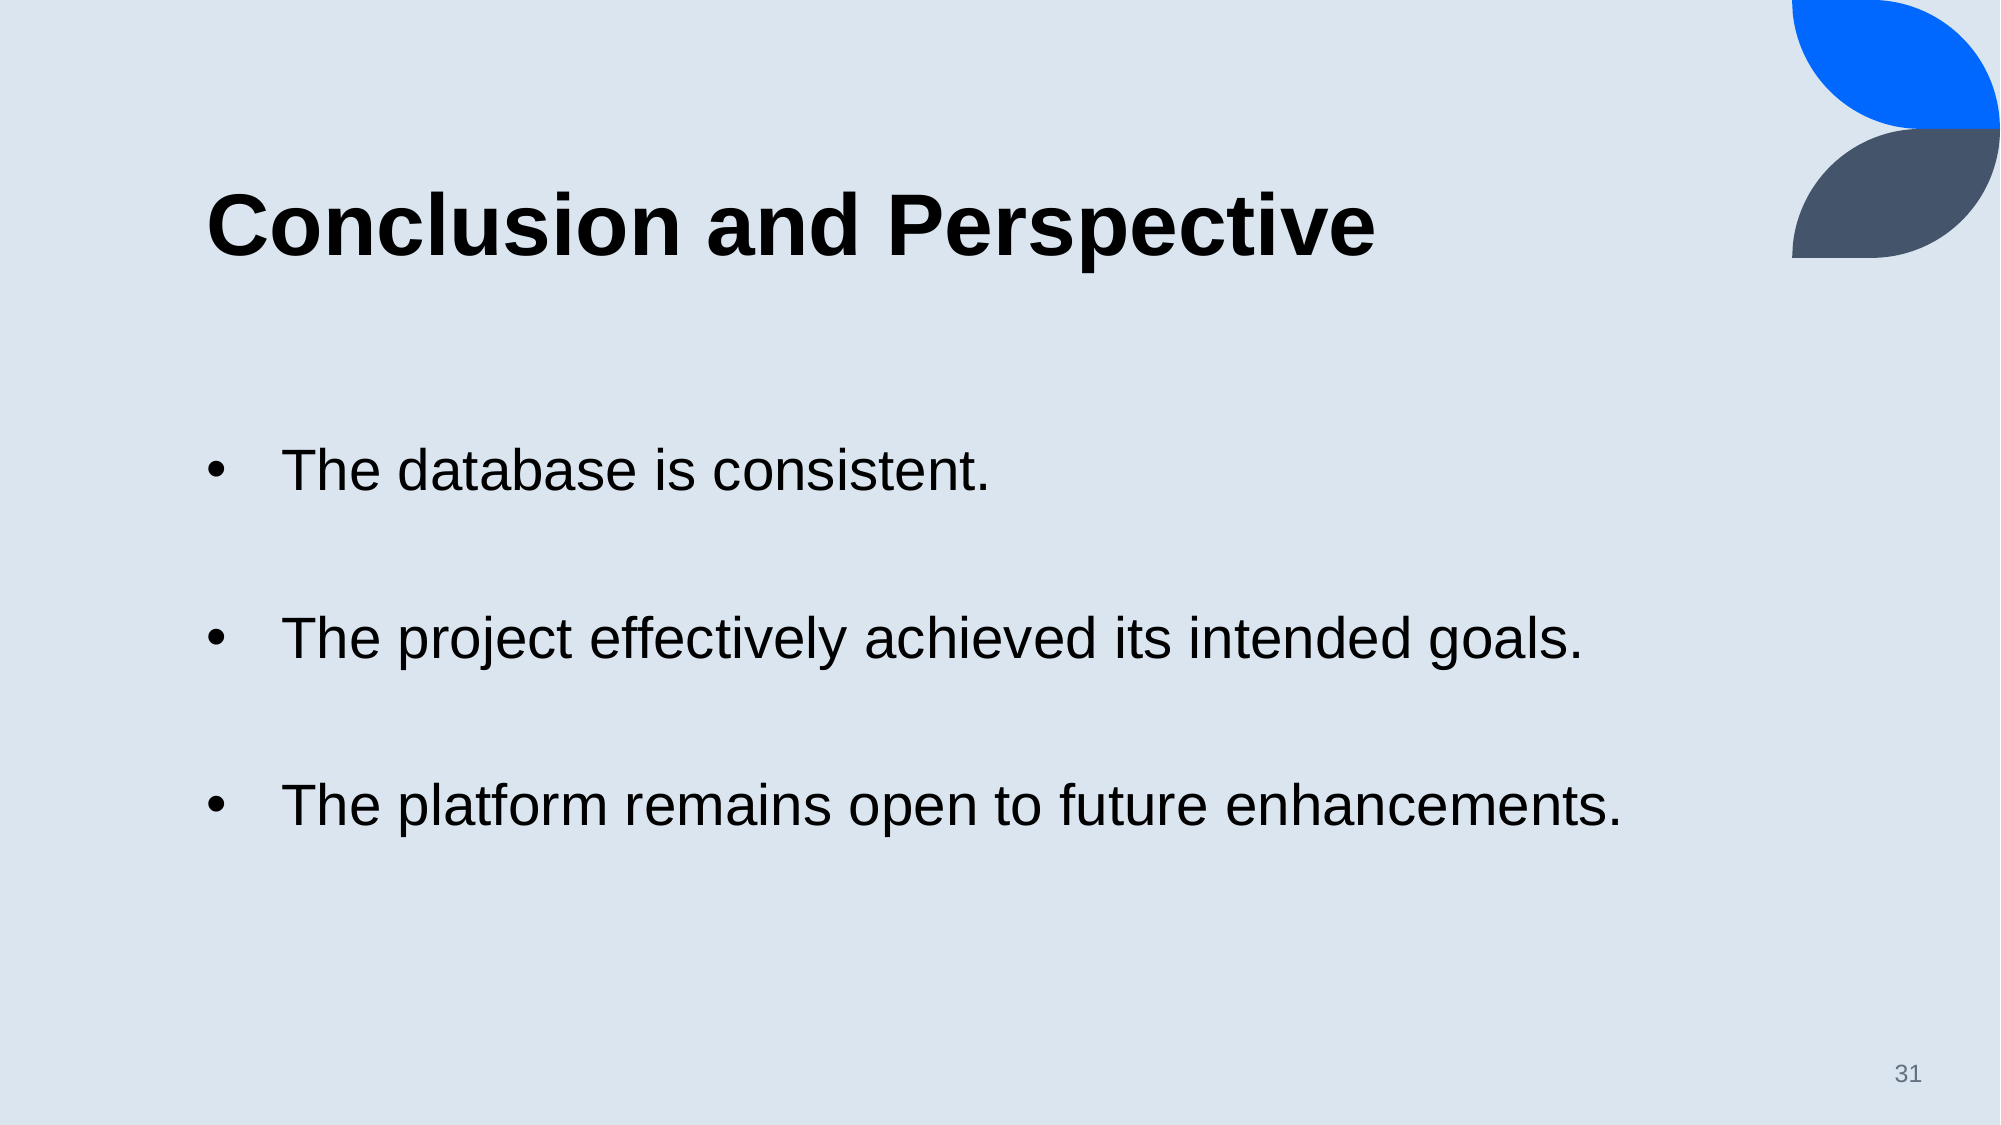

# Conclusion and Perspective

The database is consistent.

The project effectively achieved its intended goals.

The platform remains open to future enhancements.
31